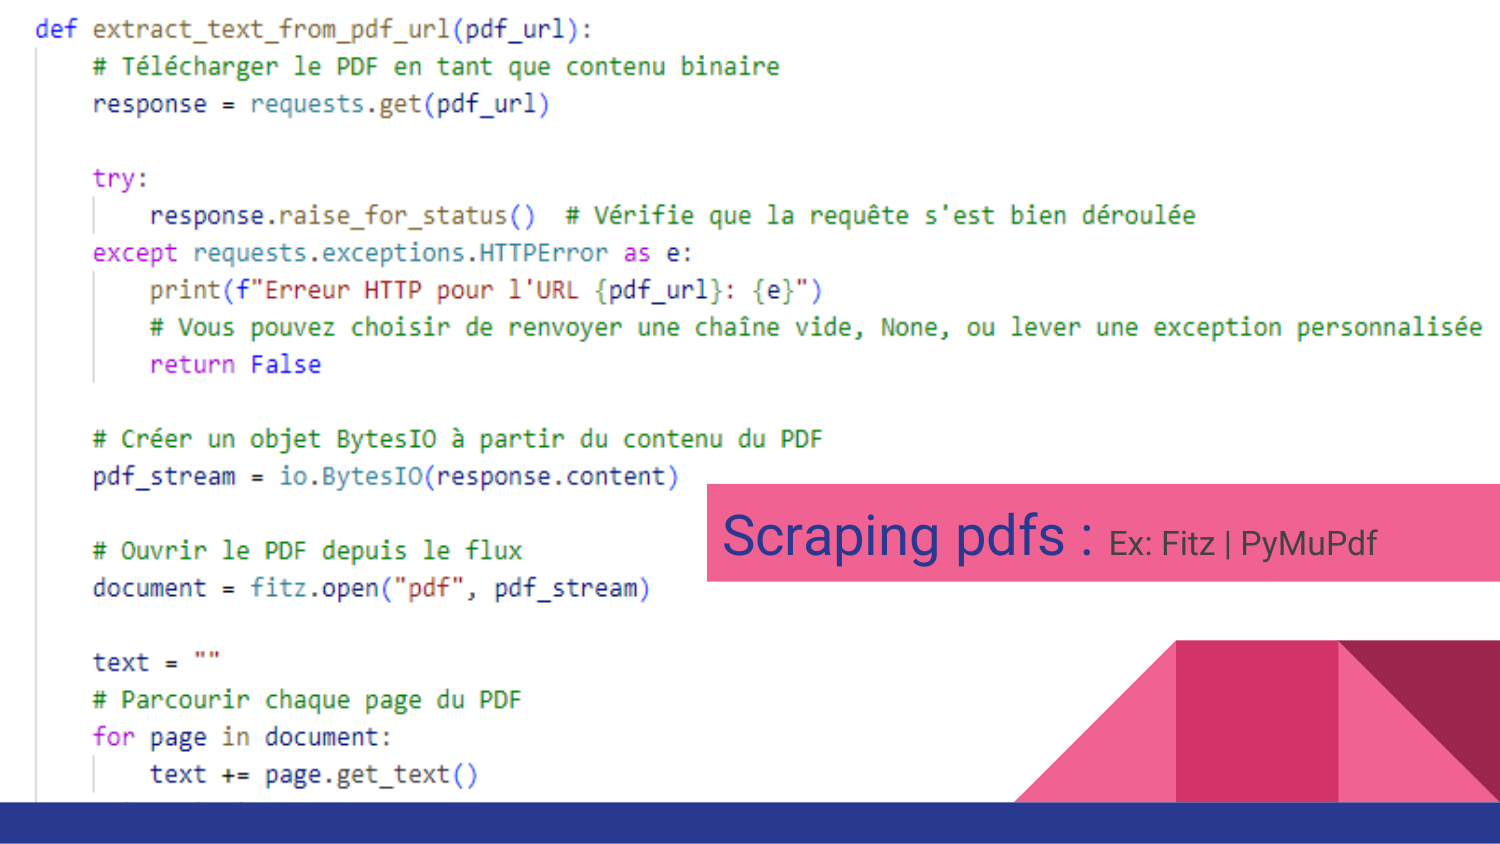

# Scraping pdfs : Ex: Fitz | PyMuPdf